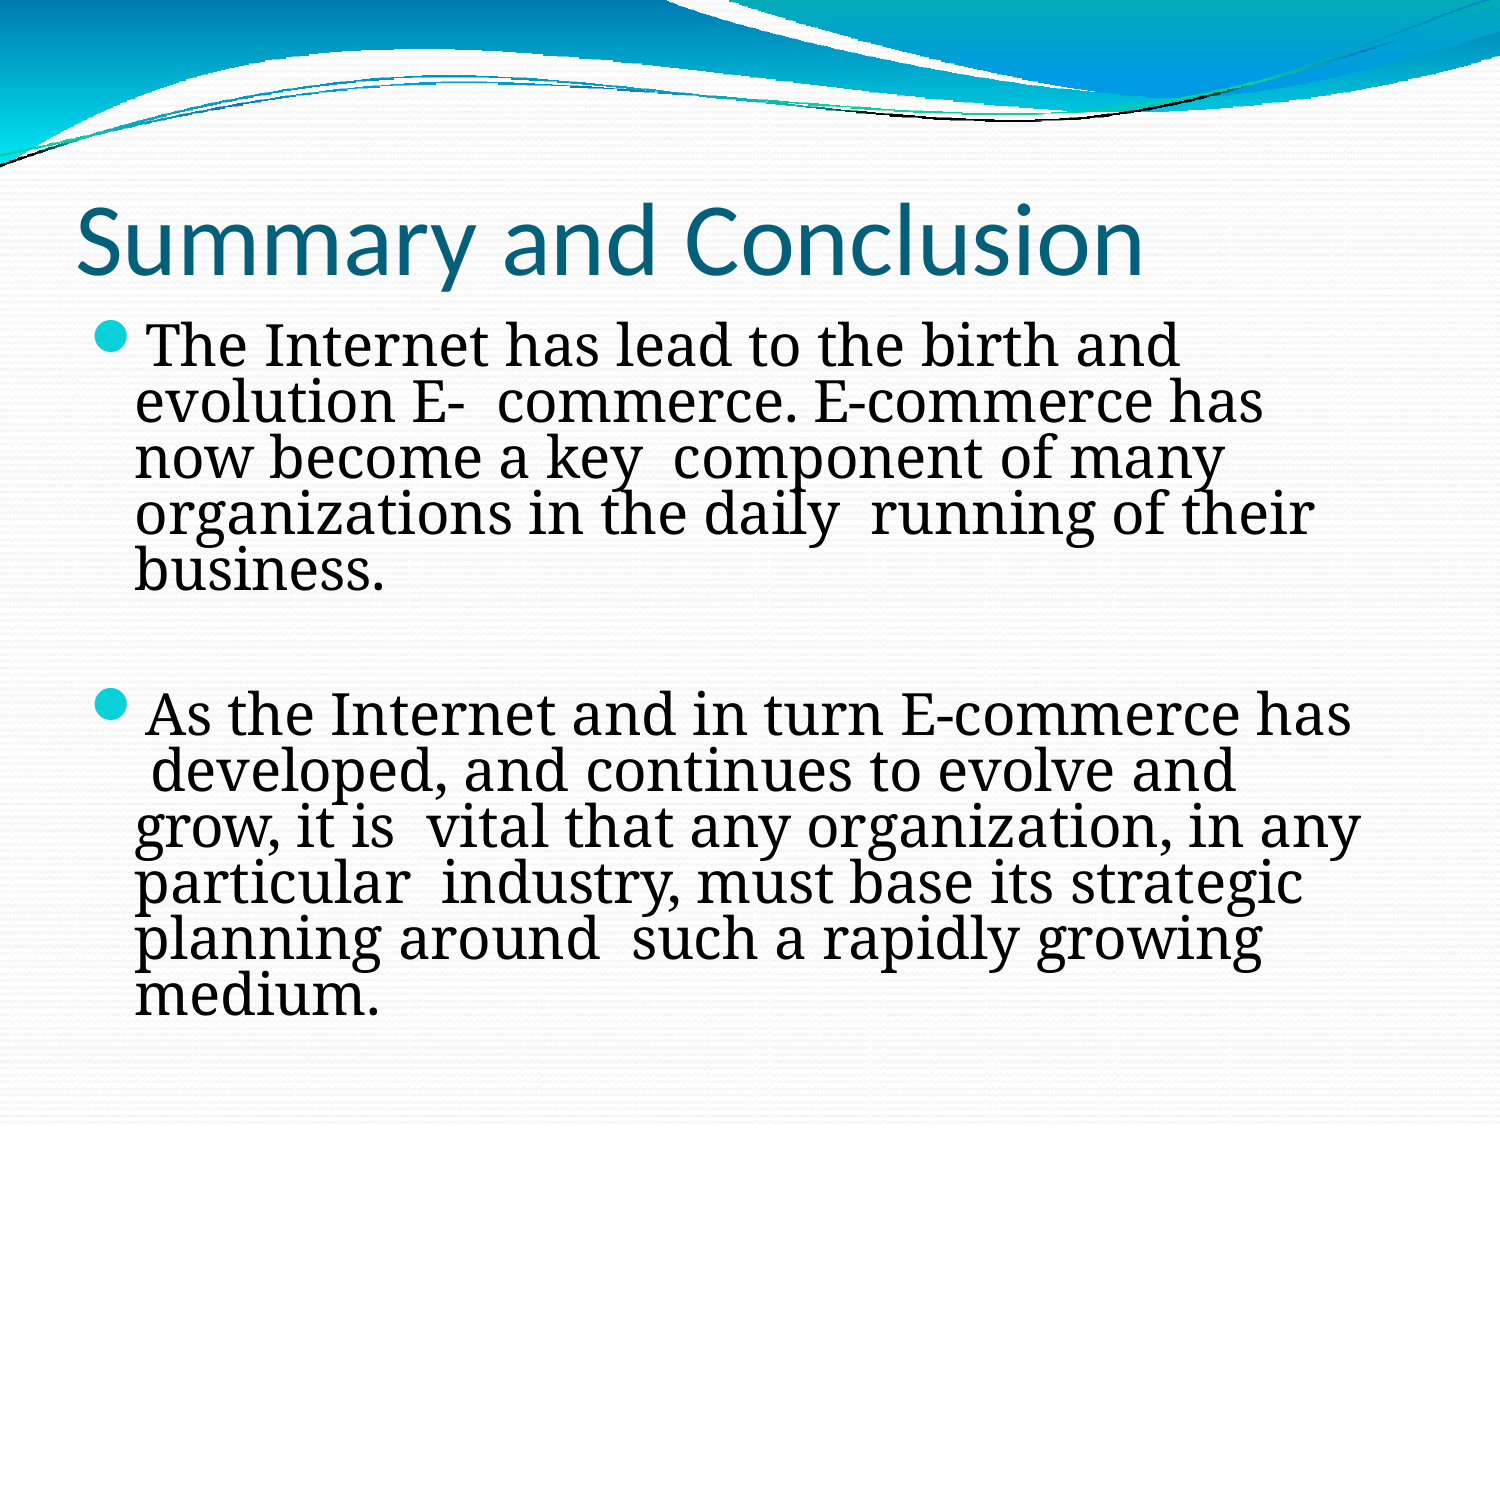

# Summary and Conclusion
The Internet has lead to the birth and evolution E-  commerce. E-commerce has now become a key  component of many organizations in the daily  running of their business.

As the Internet and in turn E-commerce has  developed, and continues to evolve and grow, it is  vital that any organization, in any particular  industry, must base its strategic planning around  such a rapidly growing medium.